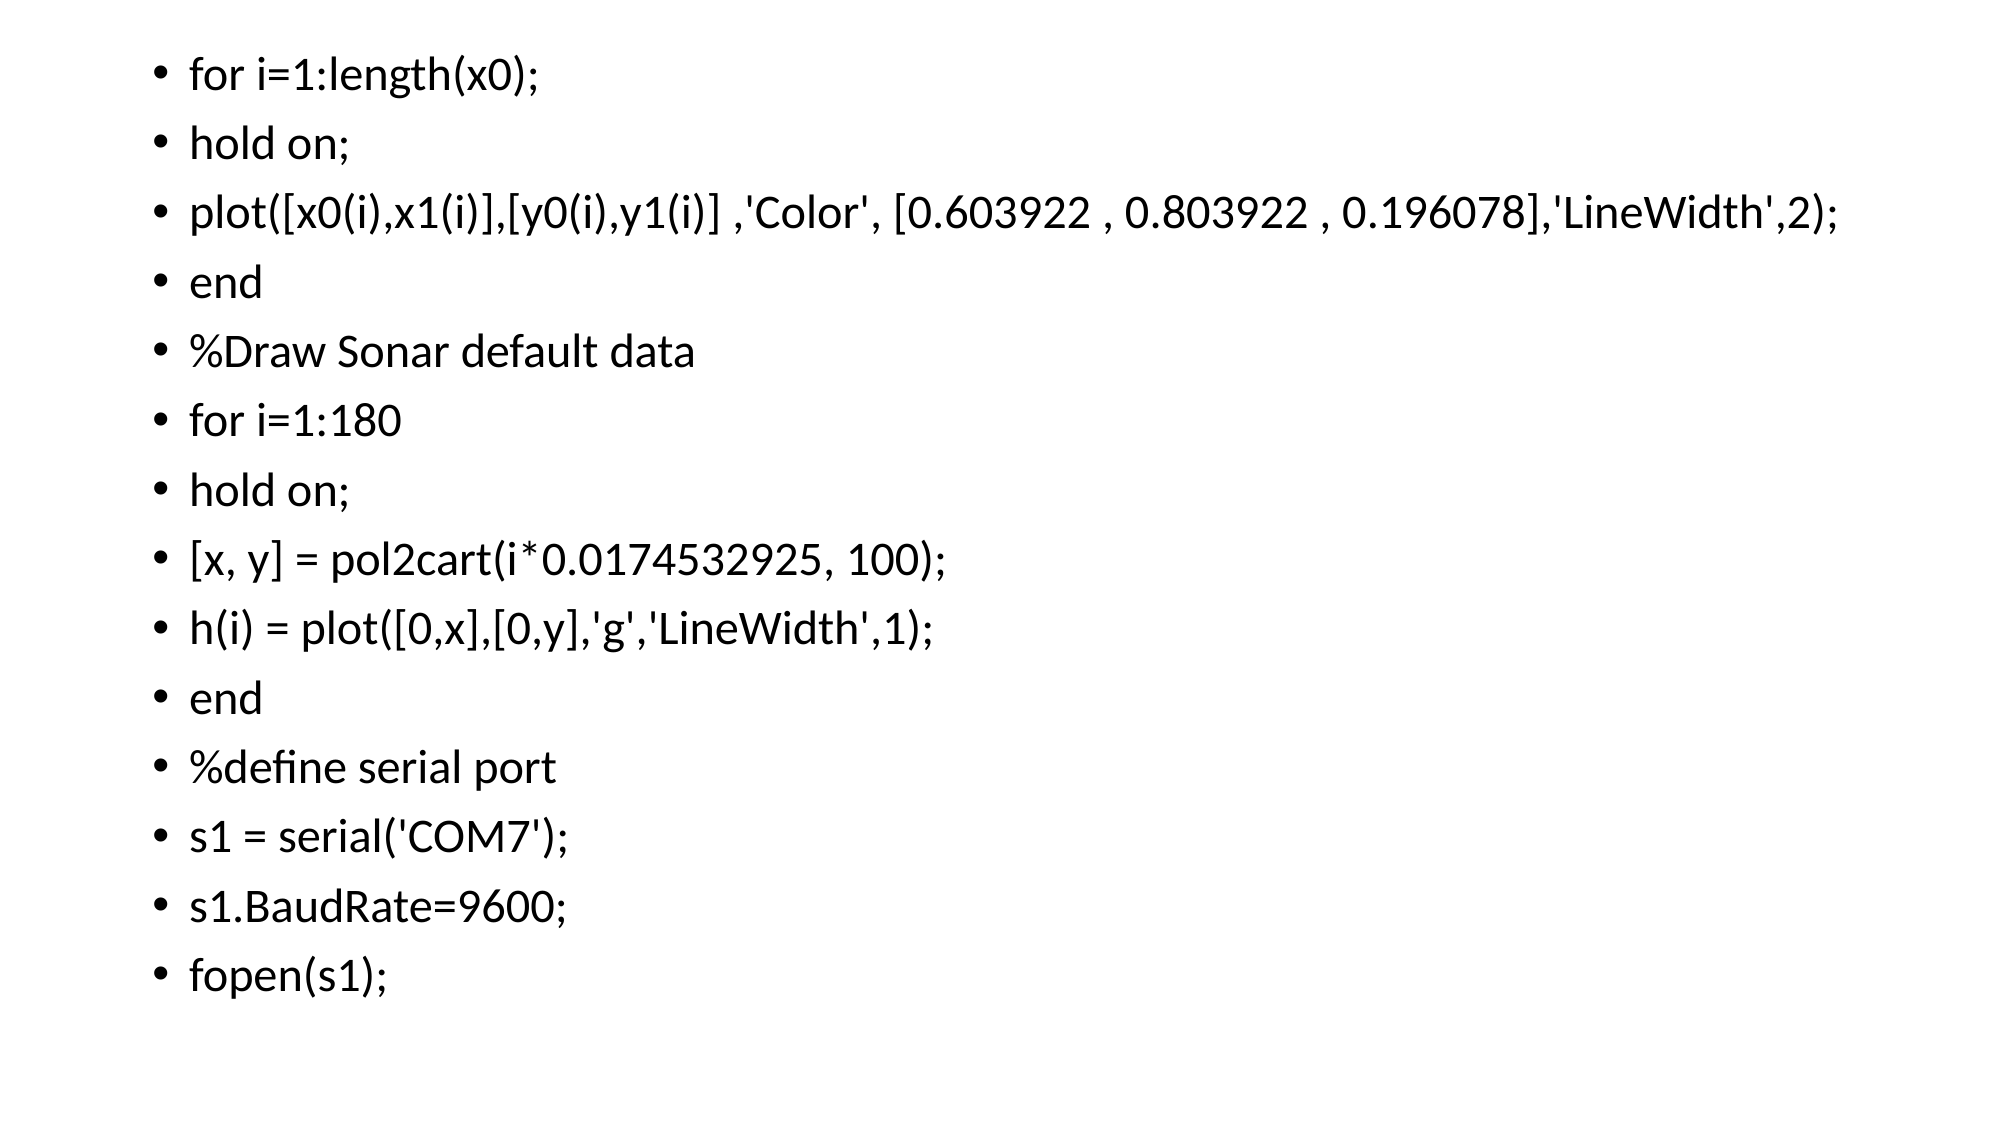

for i=1:length(x0);
hold on;
plot([x0(i),x1(i)],[y0(i),y1(i)] ,'Color', [0.603922 , 0.803922 , 0.196078],'LineWidth',2);
end
%Draw Sonar default data
for i=1:180
hold on;
[x, y] = pol2cart(i*0.0174532925, 100);
h(i) = plot([0,x],[0,y],'g','LineWidth',1);
end
%define serial port
s1 = serial('COM7');
s1.BaudRate=9600;
fopen(s1);